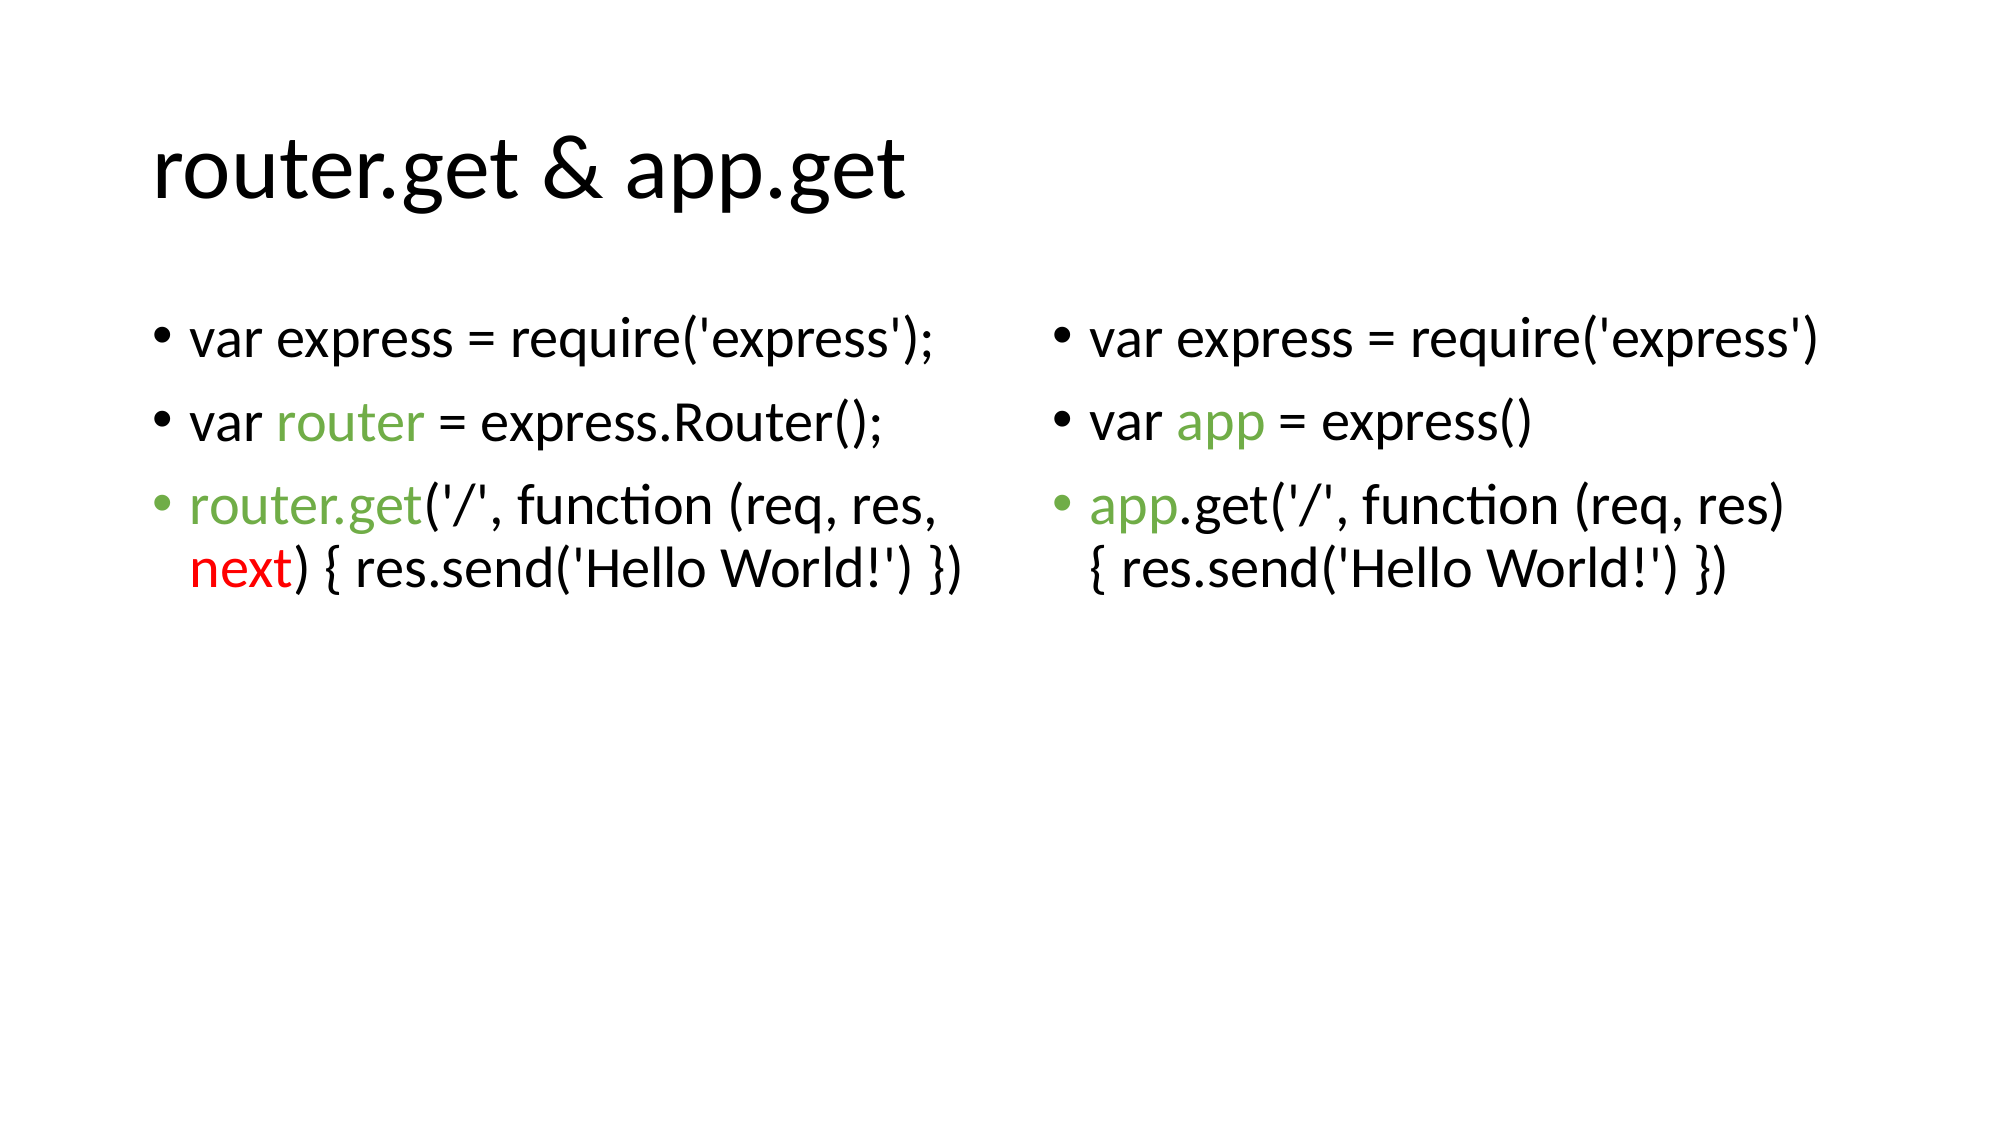

# router.get & app.get
var express = require('express');
var router = express.Router();
router.get('/', function (req, res, next) { res.send('Hello World!') })

var express = require('express')
var app = express()
app.get('/', function (req, res) { res.send('Hello World!') })